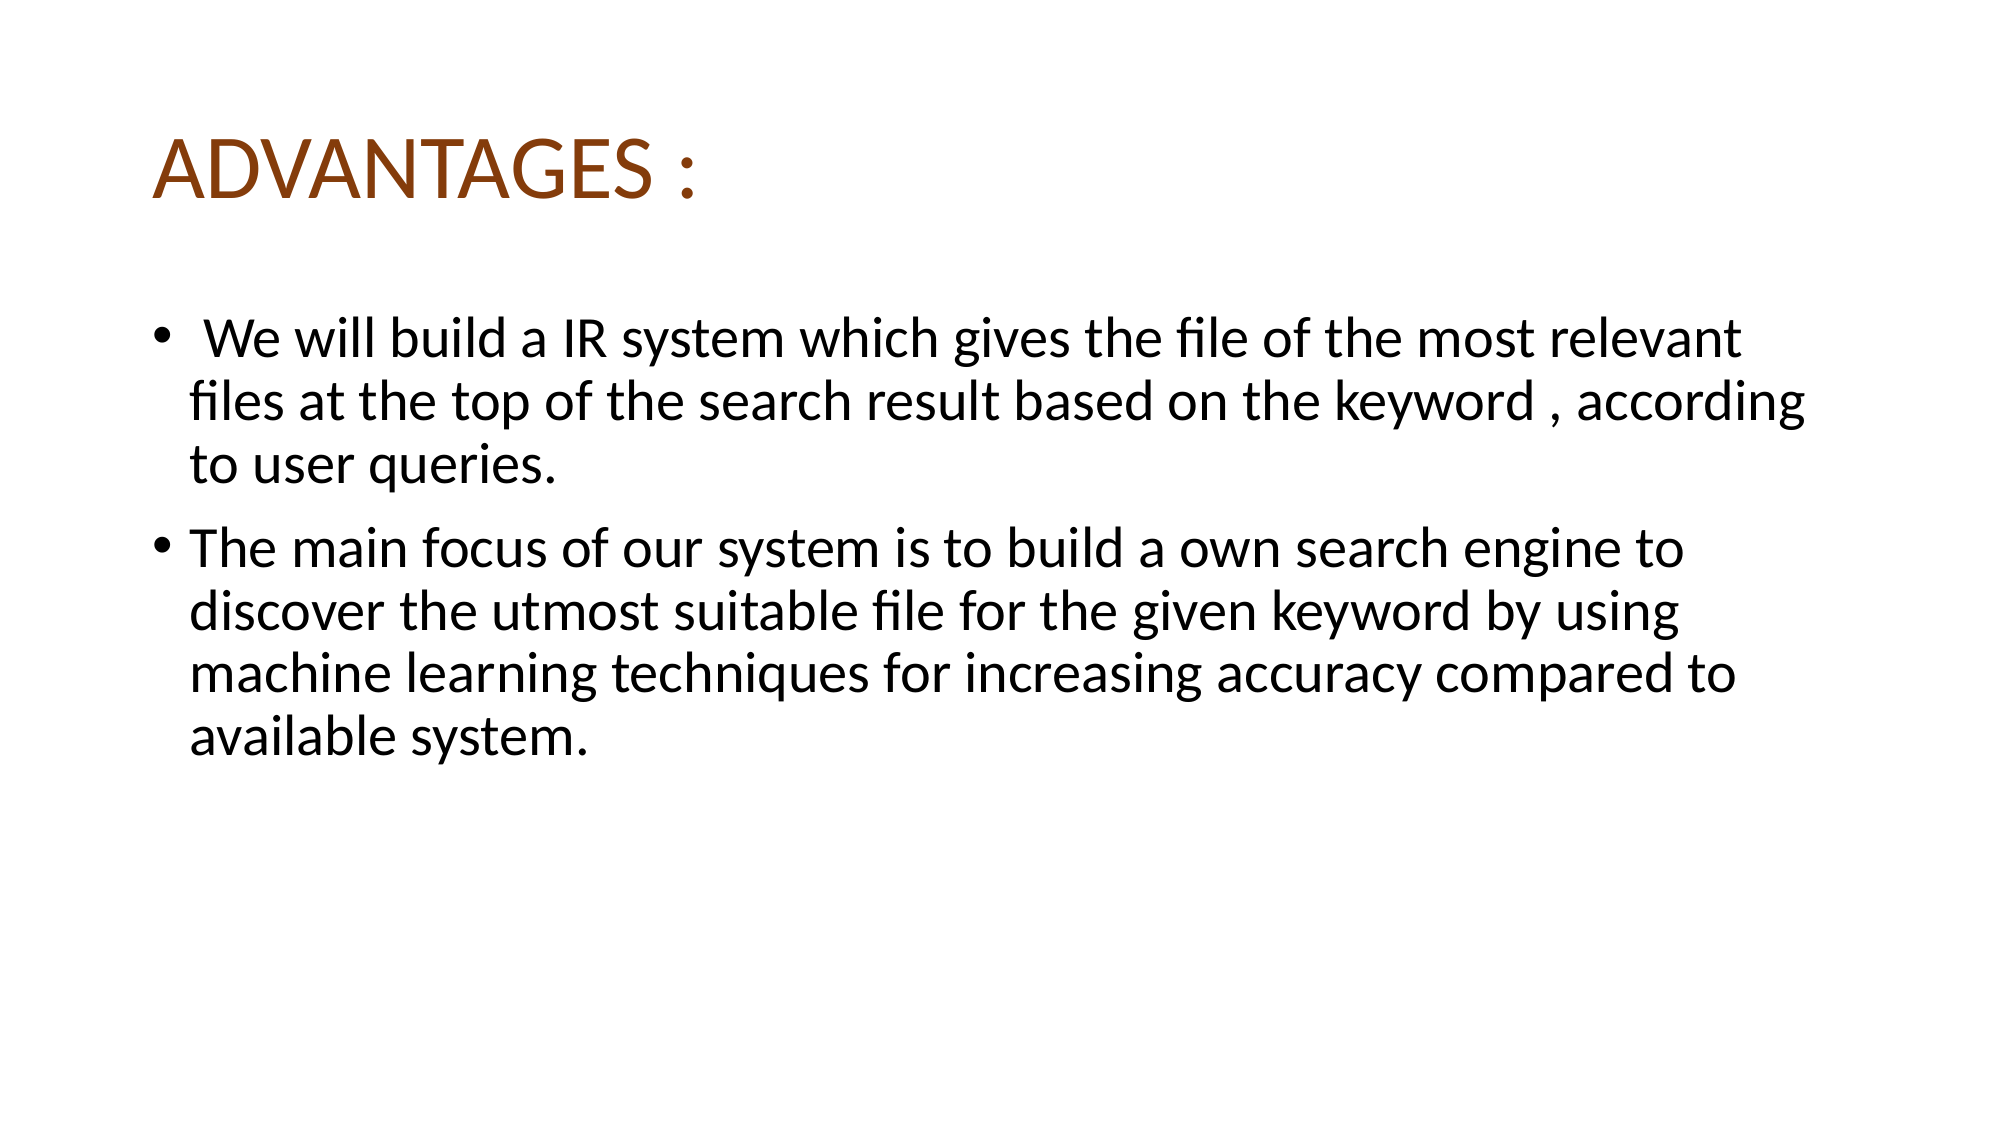

# ADVANTAGES :
 We will build a IR system which gives the file of the most relevant files at the top of the search result based on the keyword , according to user queries.
The main focus of our system is to build a own search engine to discover the utmost suitable file for the given keyword by using machine learning techniques for increasing accuracy compared to available system.